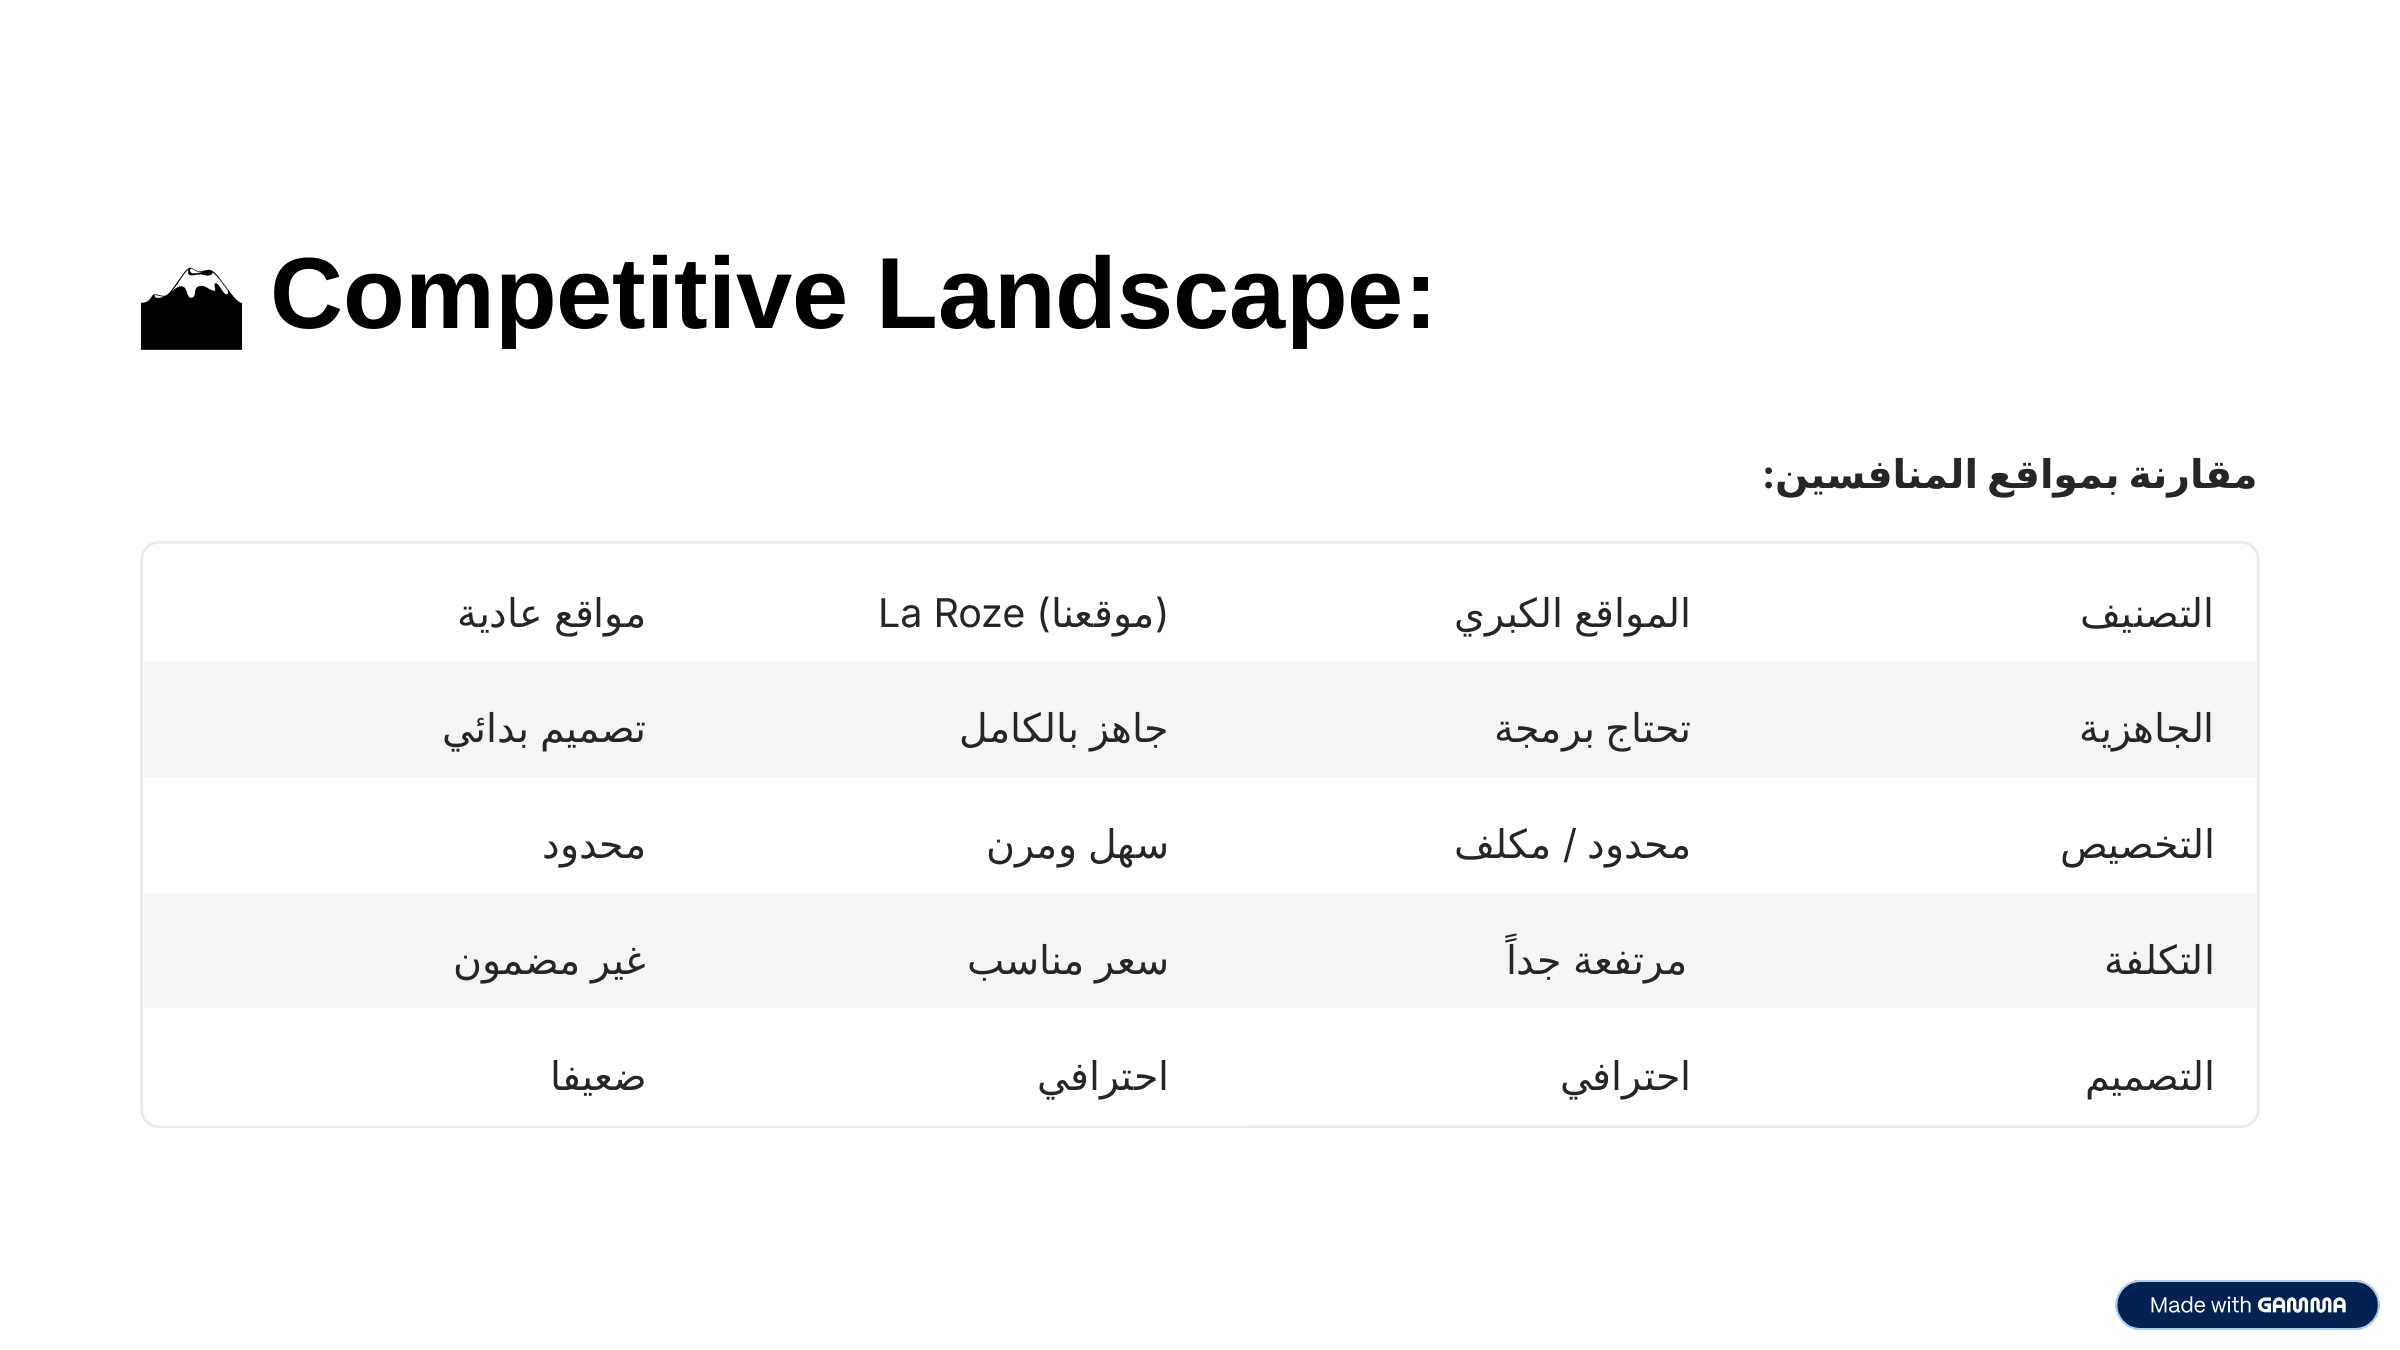

🏔 Competitive Landscape:
مقارنة بمواقع المنافسين:

مواقع عادية
La Roze (موقعنا)
المواقع الكبري
التصنيف

تصميم بدائي
جاهز بالكامل
تحتاج برمجة
الجاهزية

محدود
سهل ومرن
محدود / مكلف
التخصيص

غير مضمون
سعر مناسب
مرتفعة جداً
التكلفة

ضعيفا
احترافي
احترافي
التصميم